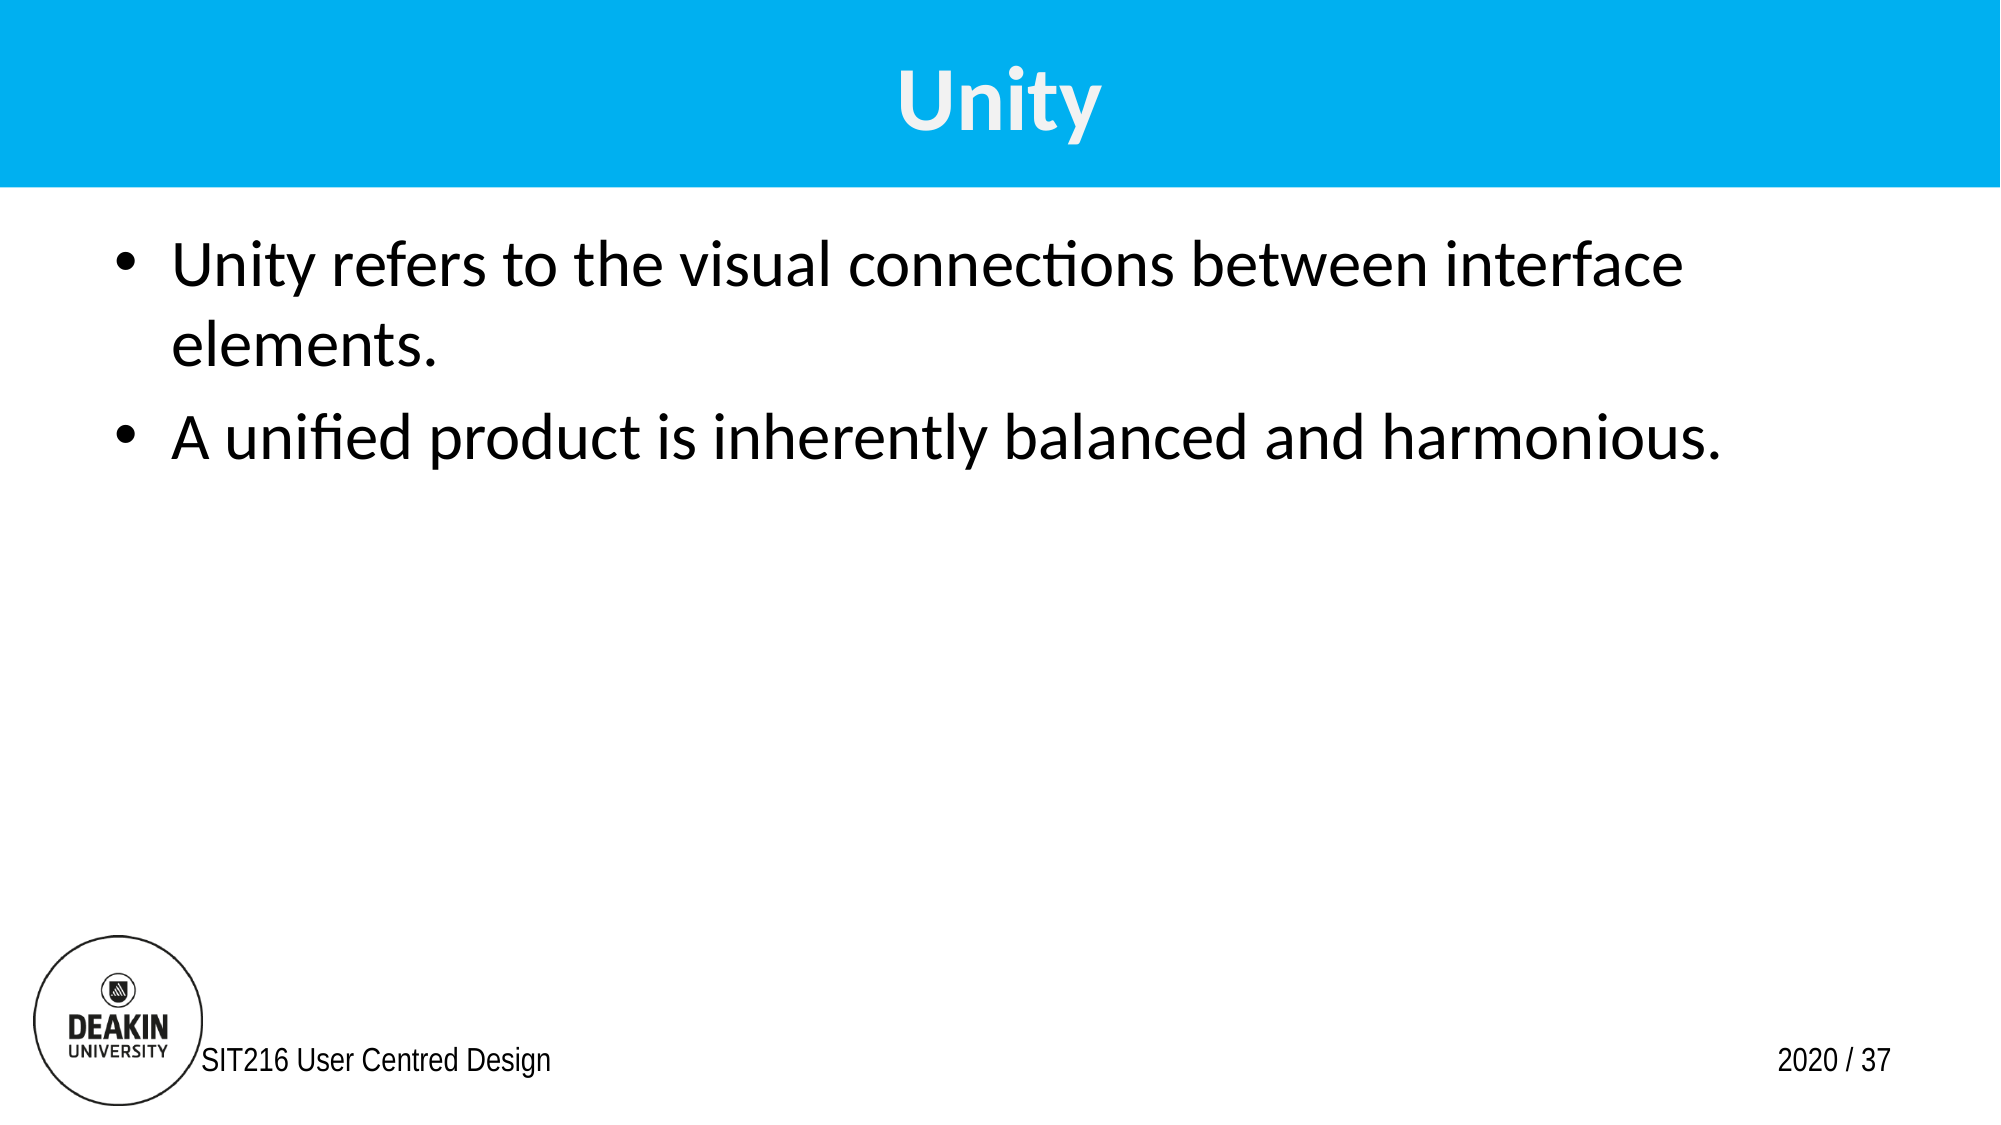

# Unity
Unity refers to the visual connections between interface elements.
A unified product is inherently balanced and harmonious.